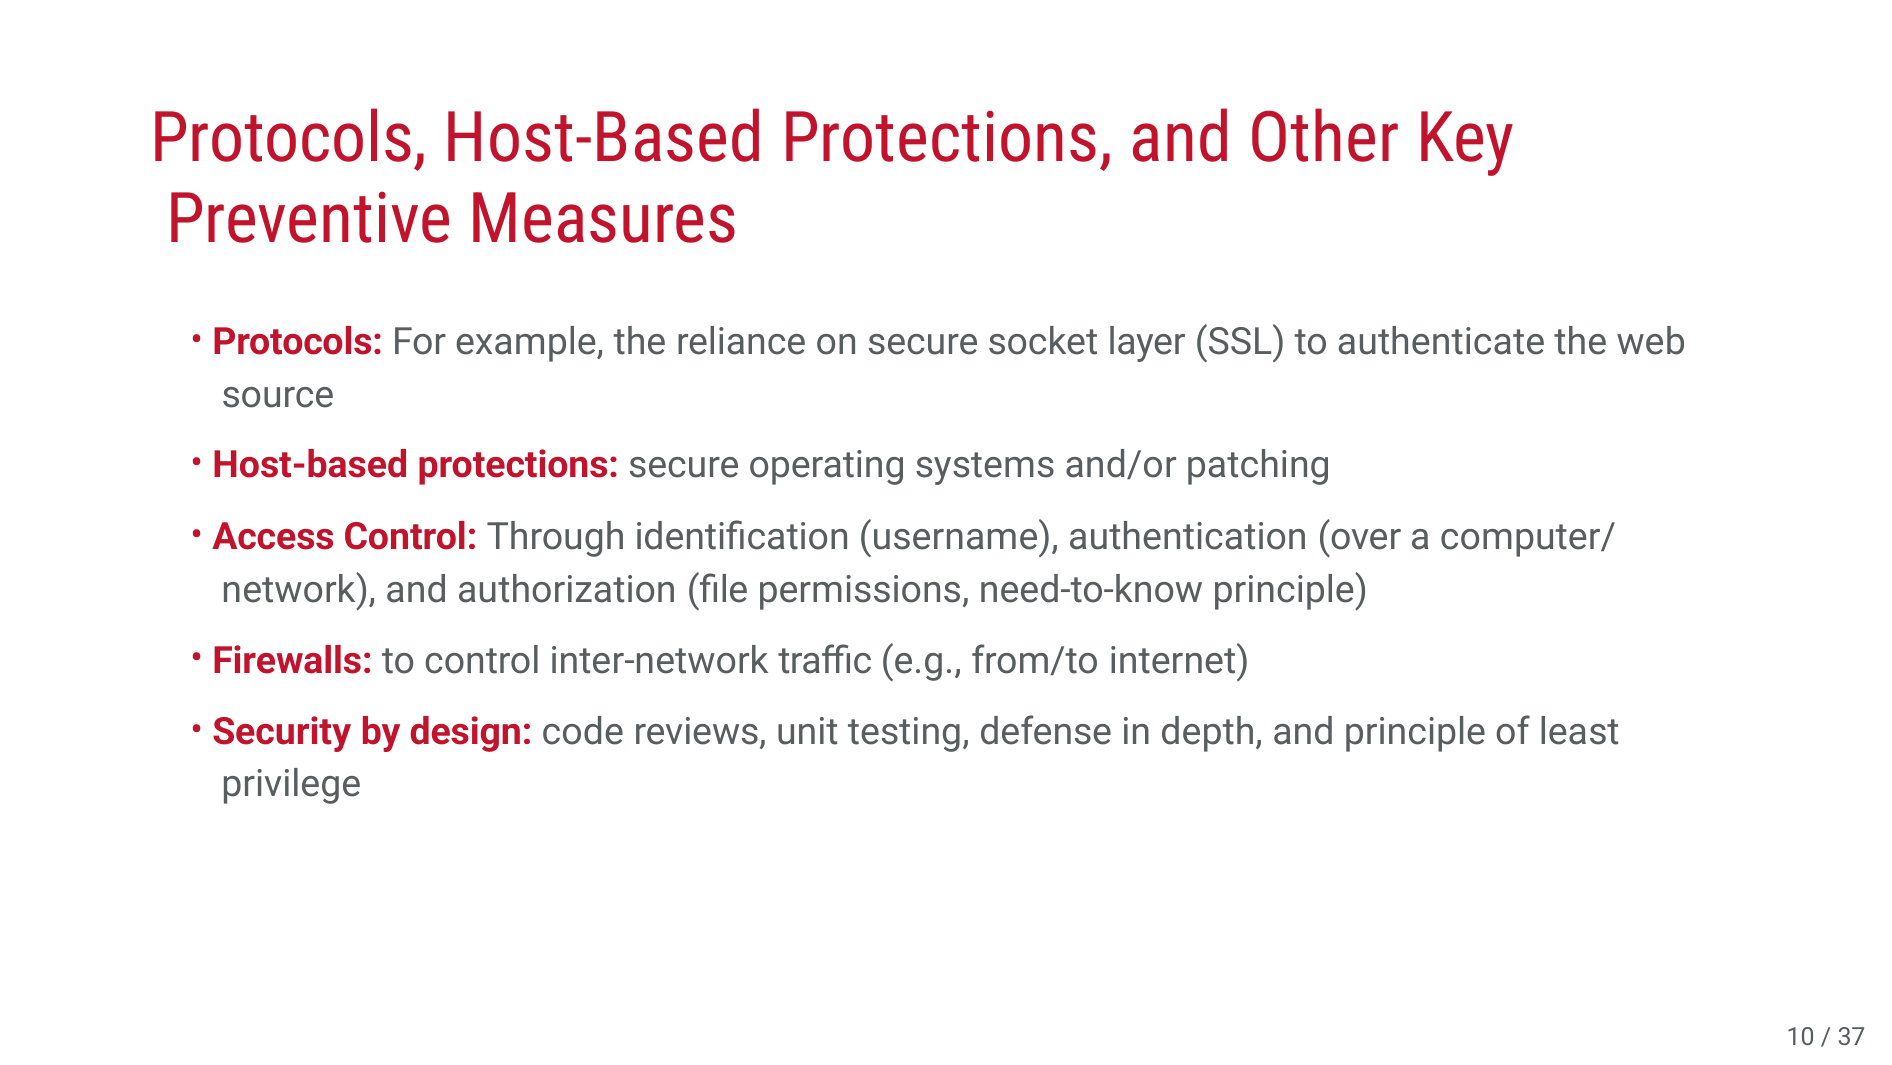

# Protocols, Host-Based Protections, and Other Key  Preventive Measures
Protocols: For example, the reliance on secure socket layer (SSL) to authenticate the web  source
Host-based protections: secure operating systems and/or patching
Access Control: Through identification (username), authentication (over a computer/  network), and authorization (file permissions, need-to-know principle)
Firewalls: to control inter-network traffic (e.g., from/to internet)
Security by design: code reviews, unit testing, defense in depth, and principle of least  privilege
10 / 37